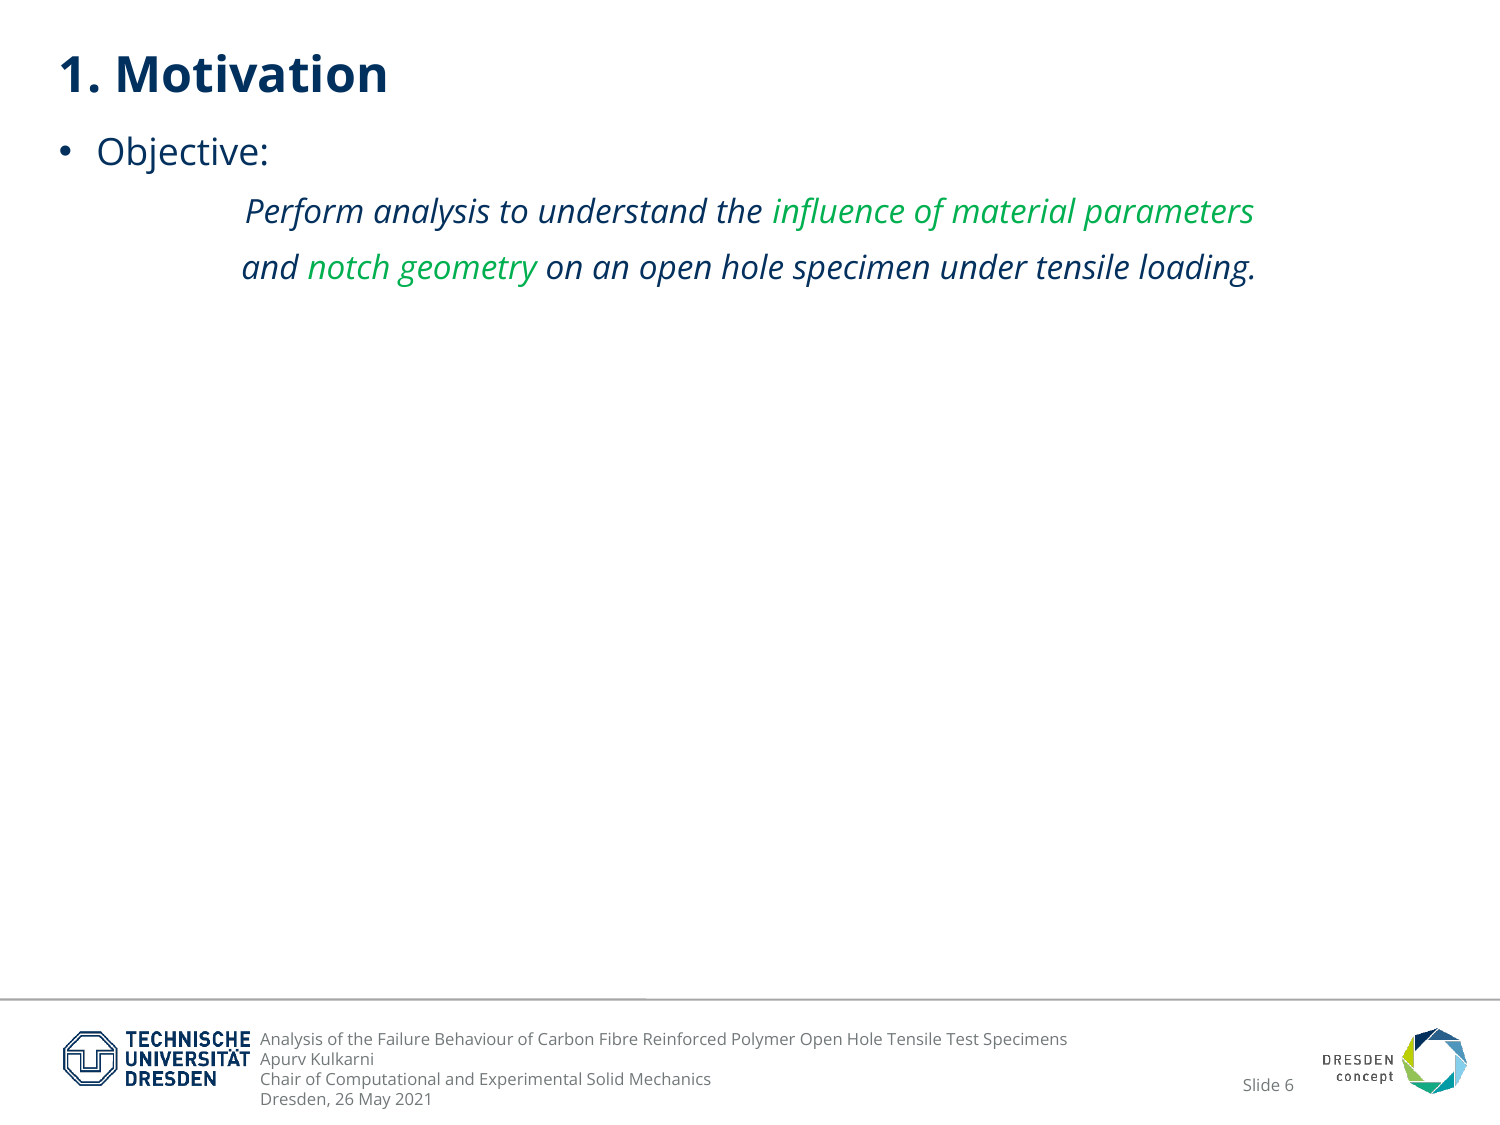

# 1. Motivation
Objective:
Perform analysis to understand the influence of material parameters
and notch geometry on an open hole specimen under tensile loading.